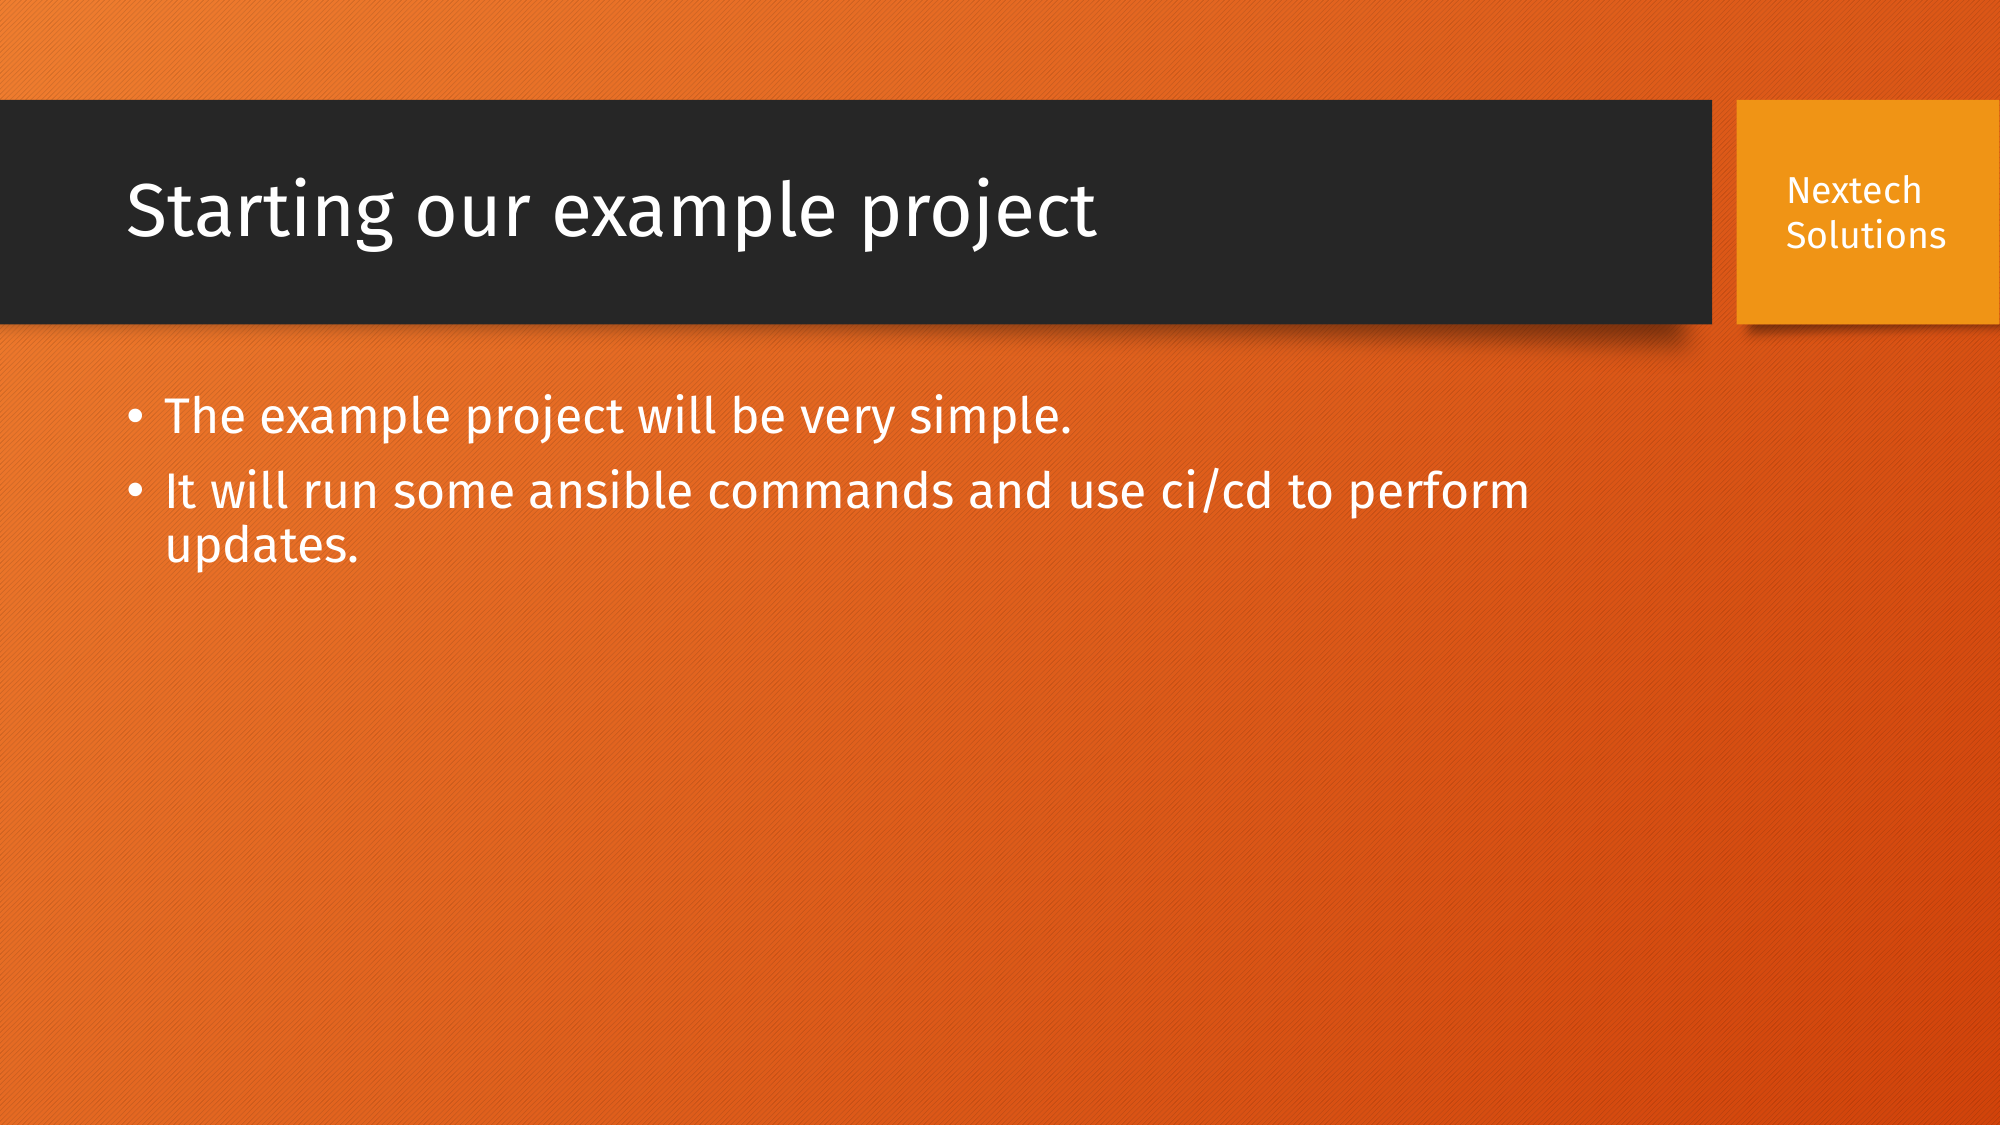

# Starting our example project
Nextech Solutions
The example project will be very simple.
It will run some ansible commands and use ci/cd to perform updates.